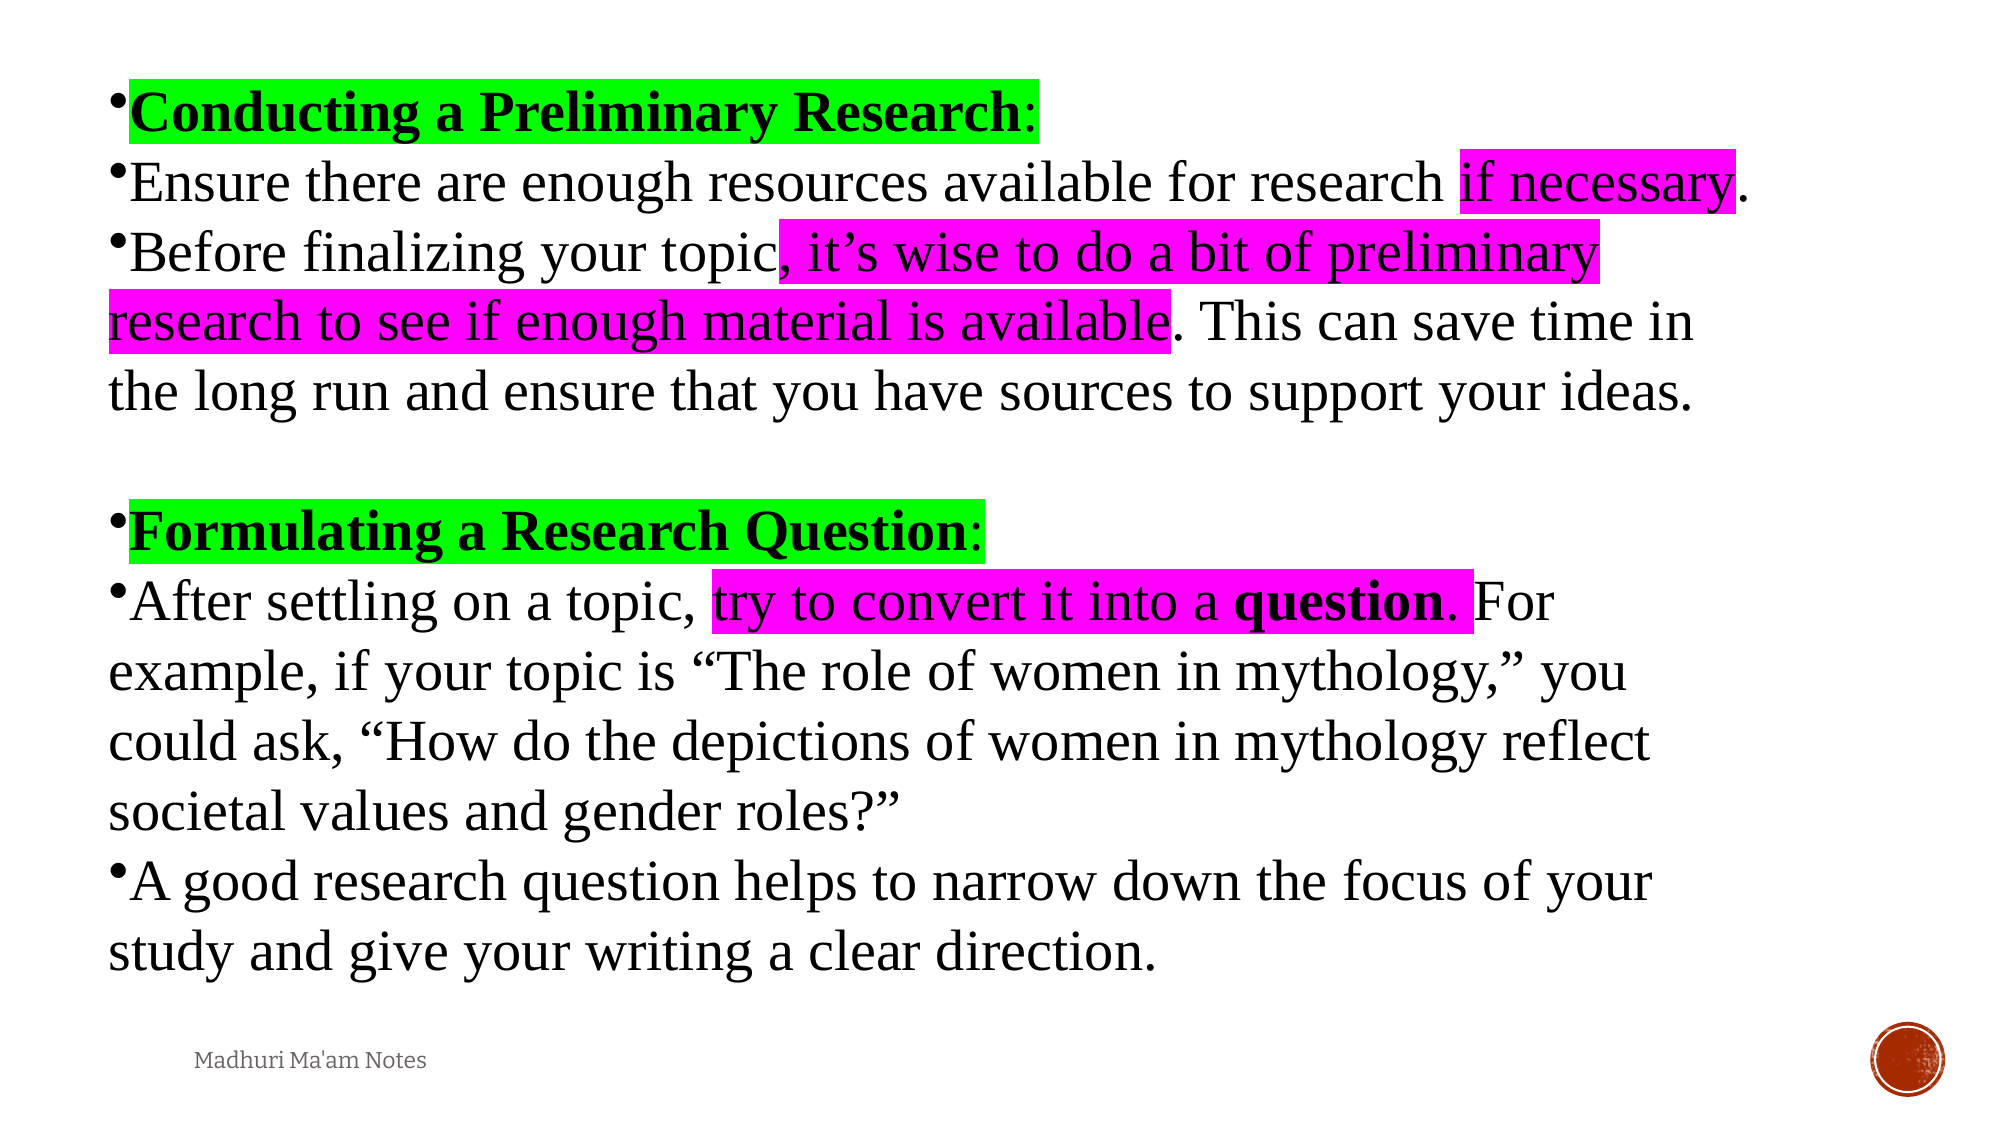

Conducting a Preliminary Research:
Ensure there are enough resources available for research if necessary.
Before finalizing your topic, it’s wise to do a bit of preliminary research to see if enough material is available. This can save time in the long run and ensure that you have sources to support your ideas.

Formulating a Research Question:
After settling on a topic, try to convert it into a question. For example, if your topic is “The role of women in mythology,” you could ask, “How do the depictions of women in mythology reflect societal values and gender roles?”
A good research question helps to narrow down the focus of your study and give your writing a clear direction.

Madhuri Ma'am Notes